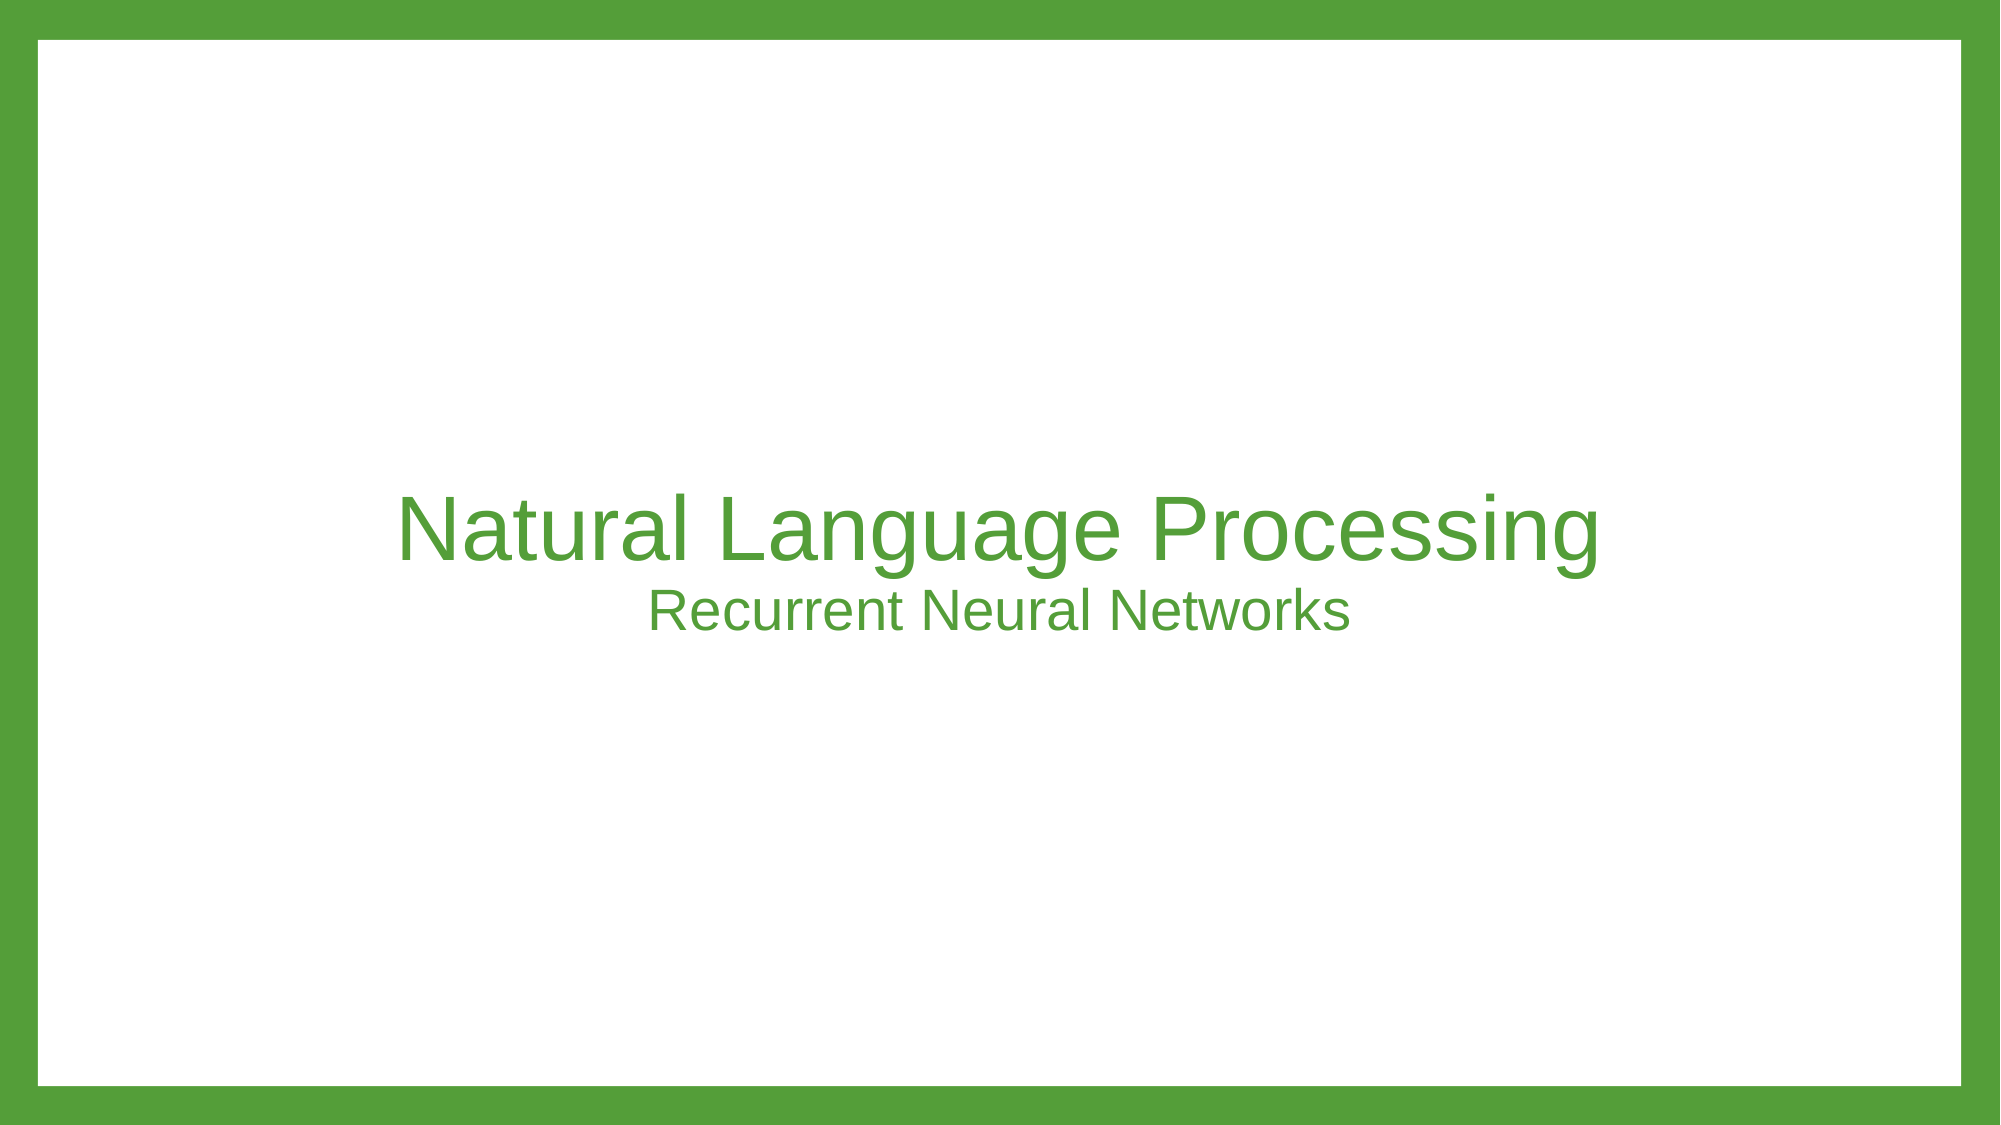

# Natural Language Processing Recurrent Neural Networks